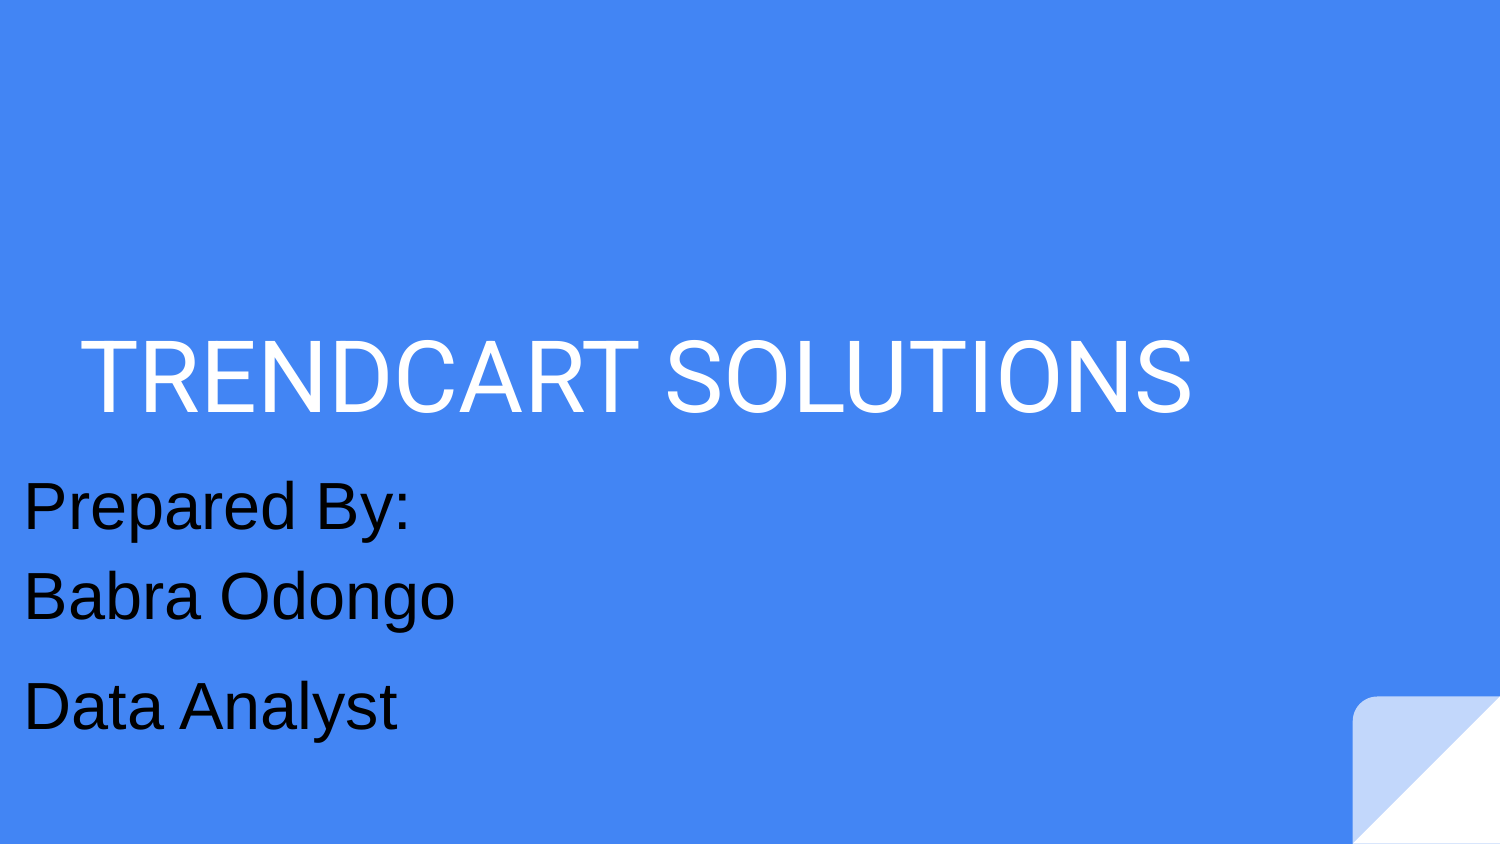

# TRENDCART SOLUTIONS
Prepared By:
Babra Odongo
Data Analyst